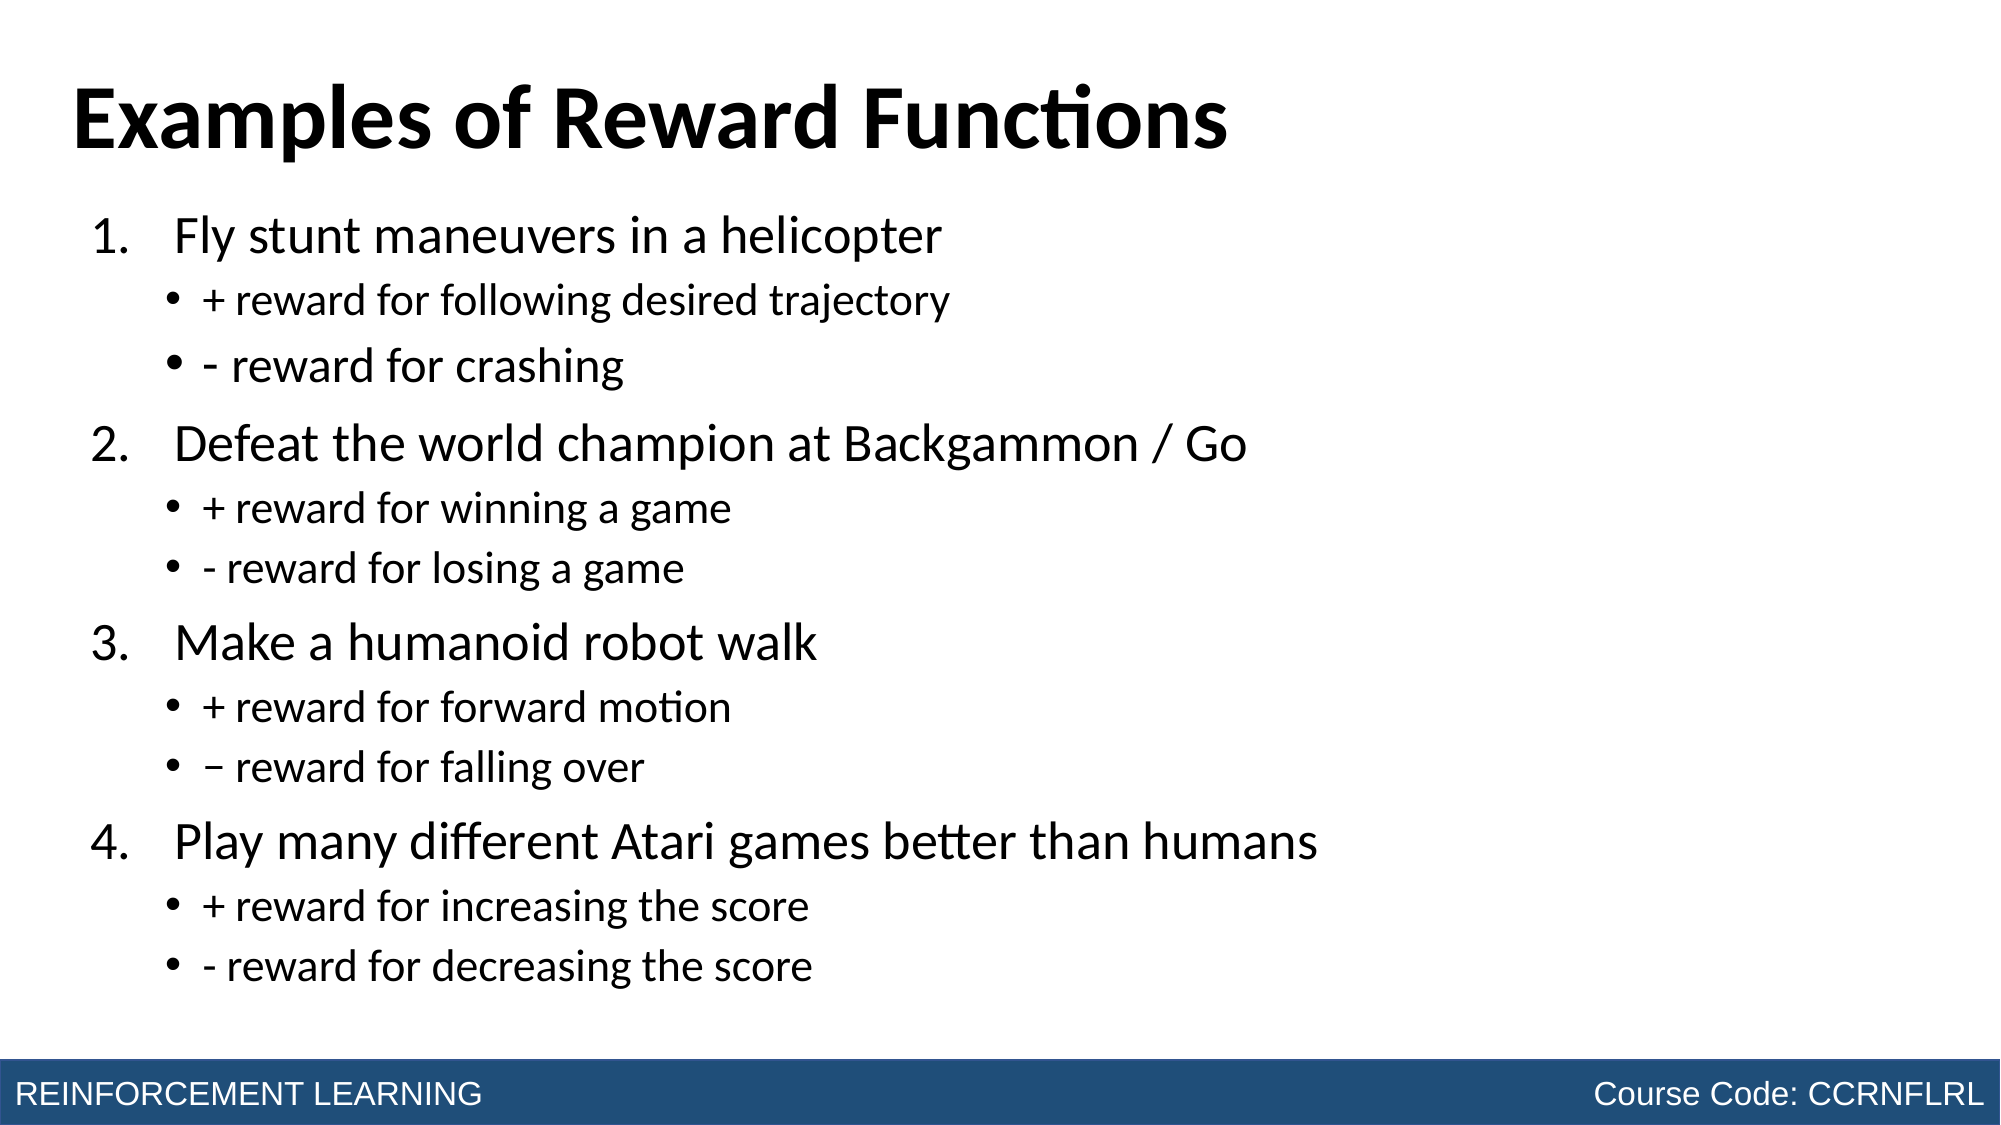

Course Code: CCINCOM/L
INTRODUCTION TO COMPUTING
# Examples of Reward Functions
Fly stunt maneuvers in a helicopter
+ reward for following desired trajectory
- reward for crashing
Defeat the world champion at Backgammon / Go
+ reward for winning a game
- reward for losing a game
Make a humanoid robot walk
+ reward for forward motion
− reward for falling over
Play many different Atari games better than humans
+ reward for increasing the score
- reward for decreasing the score

Joseph Marvin R. Imperial
REINFORCEMENT LEARNING
NU College of Computing and Information Technologies
Course Code: CCRNFLRL